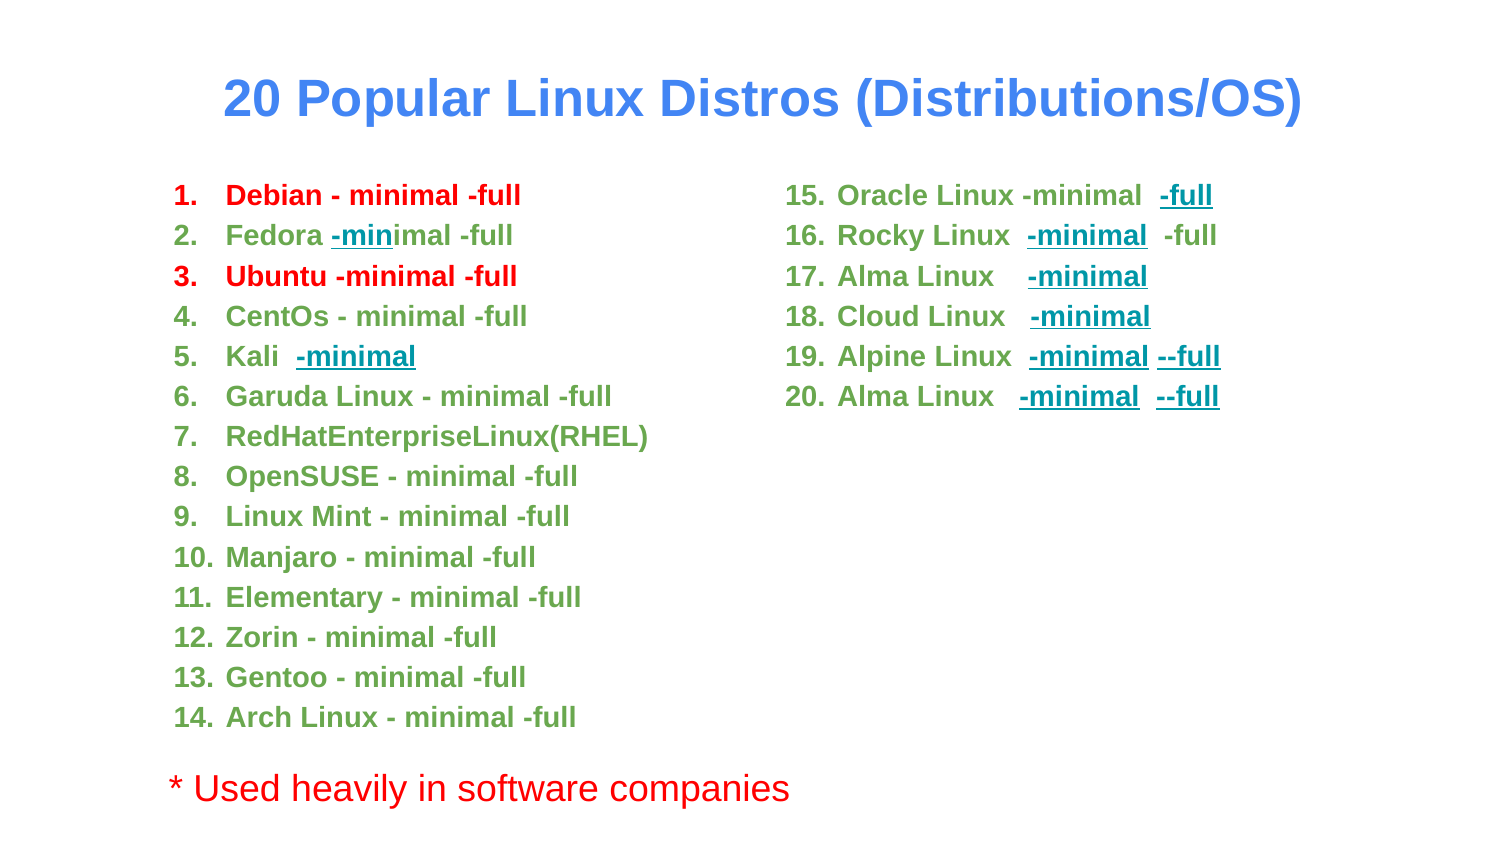

# 20 Popular Linux Distros (Distributions/OS)
Debian - minimal -full
Fedora -minimal -full
Ubuntu -minimal -full
CentOs - minimal -full
Kali  -minimal
Garuda Linux - minimal -full
RedHatEnterpriseLinux(RHEL)
OpenSUSE - minimal -full
Linux Mint - minimal -full
Manjaro - minimal -full
Elementary - minimal -full
Zorin - minimal -full
Gentoo - minimal -full
Arch Linux - minimal -full

Oracle Linux -minimal  -full
Rocky Linux  -minimal  -full
Alma Linux    -minimal
Cloud Linux   -minimal
Alpine Linux  -minimal --full
Alma Linux   -minimal  --full
* Used heavily in software companies